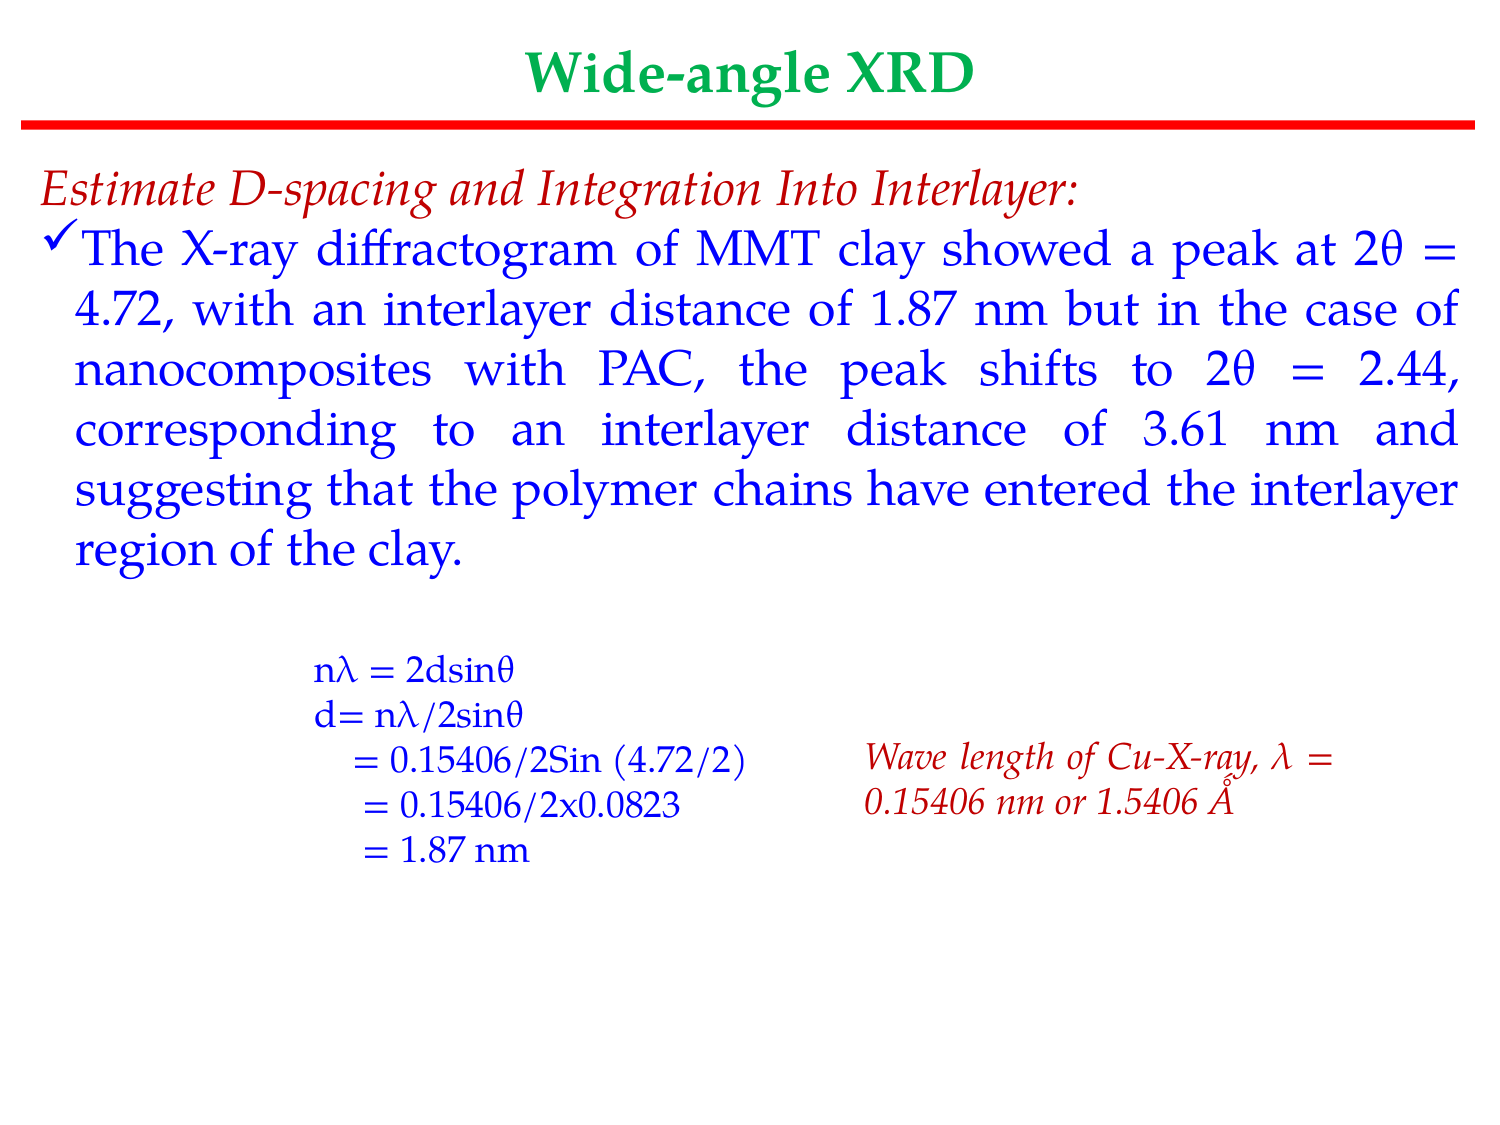

Wide-angle XRD

Estimate D-spacing and Integration Into Interlayer:
The X-ray diffractogram of MMT clay showed a peak at 2θ = 4.72, with an interlayer distance of 1.87 nm but in the case of nanocomposites with PAC, the peak shifts to 2θ = 2.44, corresponding to an interlayer distance of 3.61 nm and suggesting that the polymer chains have entered the interlayer region of the clay.
nλ = 2dsinθ
d= nλ/2sinθ
    = 0.15406/2Sin (4.72/2)
     = 0.15406/2x0.0823
     = 1.87 nm
Wave length of Cu-X-ray, λ = 0.15406 nm or 1.5406 Ǻ